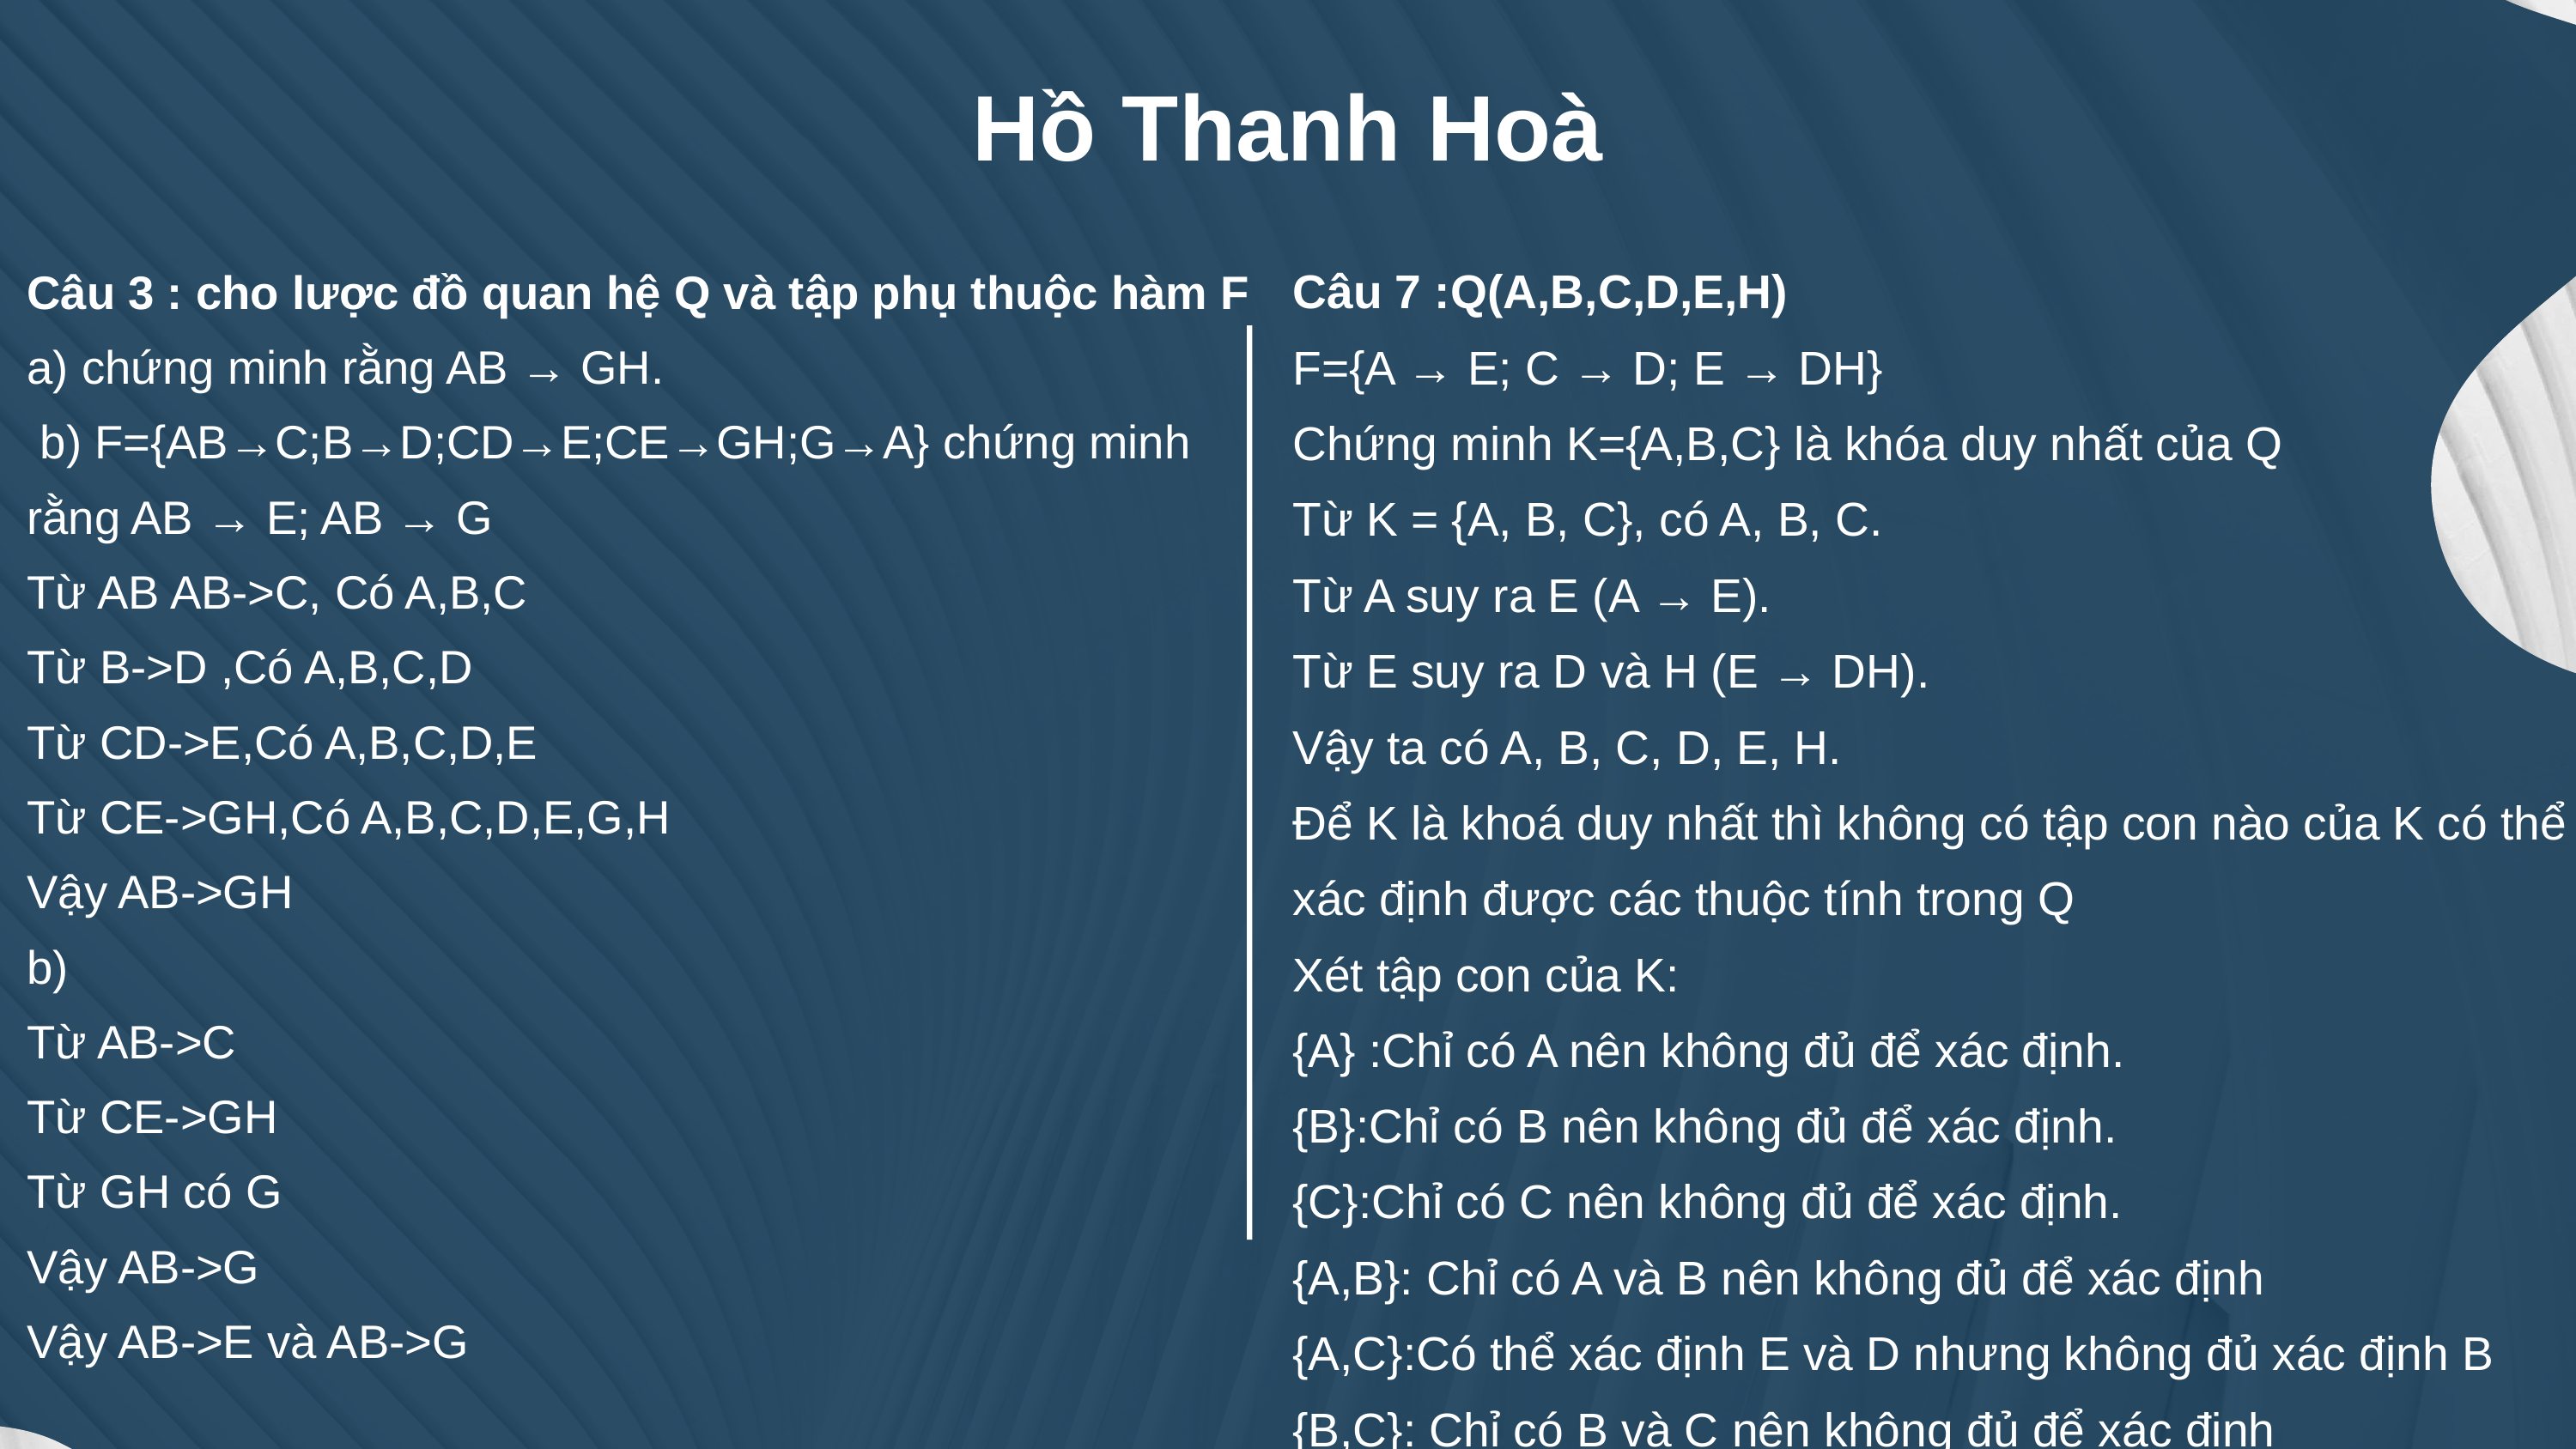

Hồ Thanh Hoà
Câu 7 :Q(A,B,C,D,E,H)
F={A → E; C → D; E → DH}
Chứng minh K={A,B,C} là khóa duy nhất của Q
Từ K = {A, B, C}, có A, B, C.
Từ A suy ra E (A → E).
Từ E suy ra D và H (E → DH).
Vậy ta có A, B, C, D, E, H.
Để K là khoá duy nhất thì không có tập con nào của K có thể xác định được các thuộc tính trong Q
Xét tập con của K:
{A} :Chỉ có A nên không đủ để xác định.
{B}:Chỉ có B nên không đủ để xác định.
{C}:Chỉ có C nên không đủ để xác định.
{A,B}: Chỉ có A và B nên không đủ để xác định
{A,C}:Có thể xác định E và D nhưng không đủ xác định B
{B,C}: Chỉ có B và C nên không đủ để xác định

Câu 3 : cho lược đồ quan hệ Q và tập phụ thuộc hàm F
a) chứng minh rằng AB → GH.
 b) F={AB→C;B→D;CD→E;CE→GH;G→A} chứng minh rằng AB → E; AB → G
Từ AB AB->C, Có A,B,C
Từ B->D ,Có A,B,C,D
Từ CD->E,Có A,B,C,D,E
Từ CE->GH,Có A,B,C,D,E,G,H
Vậy AB->GH
b)
Từ AB->C
Từ CE->GH
Từ GH có G
Vậy AB->G
Vậy AB->E và AB->G